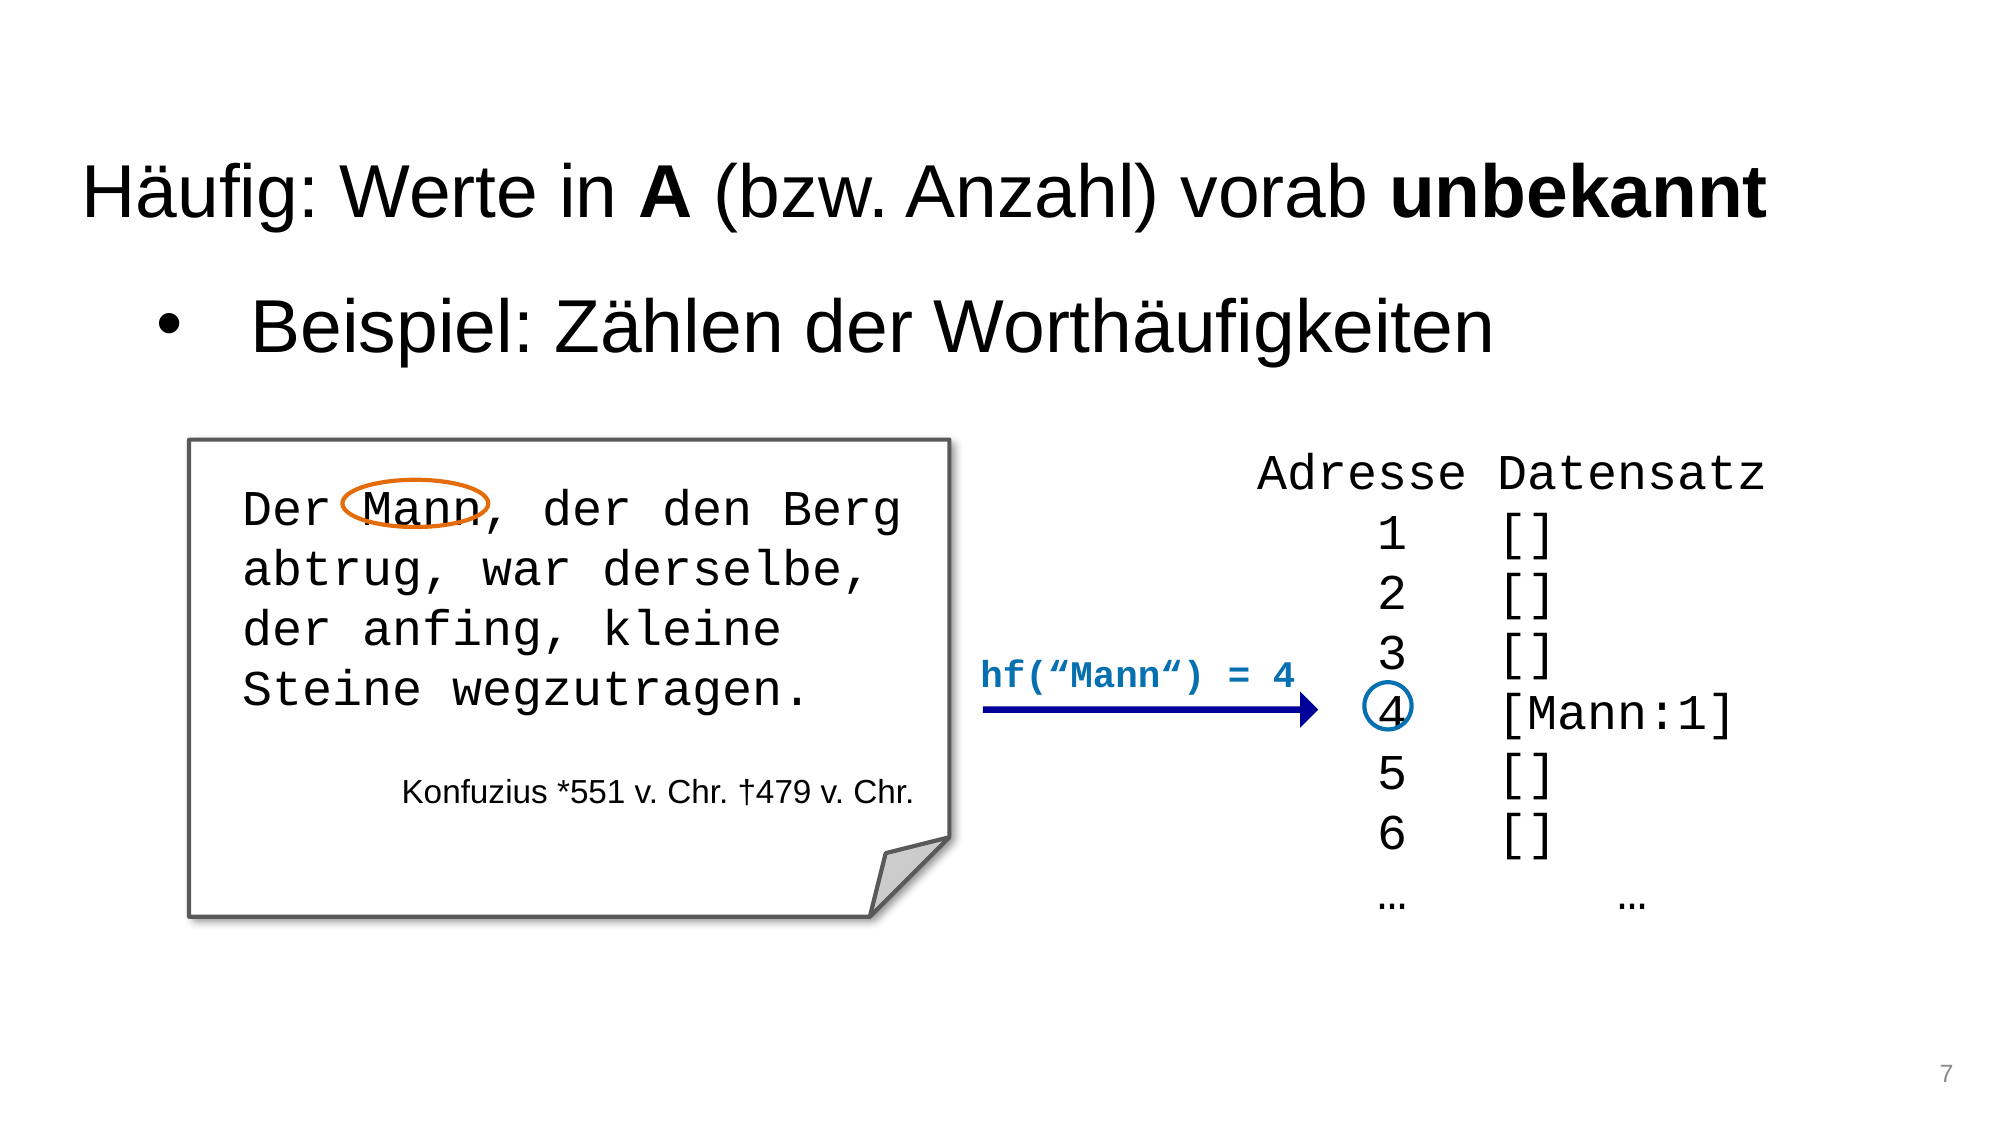

Häufig: Werte in A (bzw. Anzahl) vorab unbekannt
Beispiel: Zählen der Worthäufigkeiten
Adresse Datensatz
    1   []
    2   []
    3   []
    4   [Mann:1]
    5   []
    6   []
    …       …

Der Mann, der den Berg
abtrug, war derselbe,
der anfing, kleine
Steine wegzutragen.

hf(“Mann“) = 4

Konfuzius *551 v. Chr. †479 v. Chr.
7